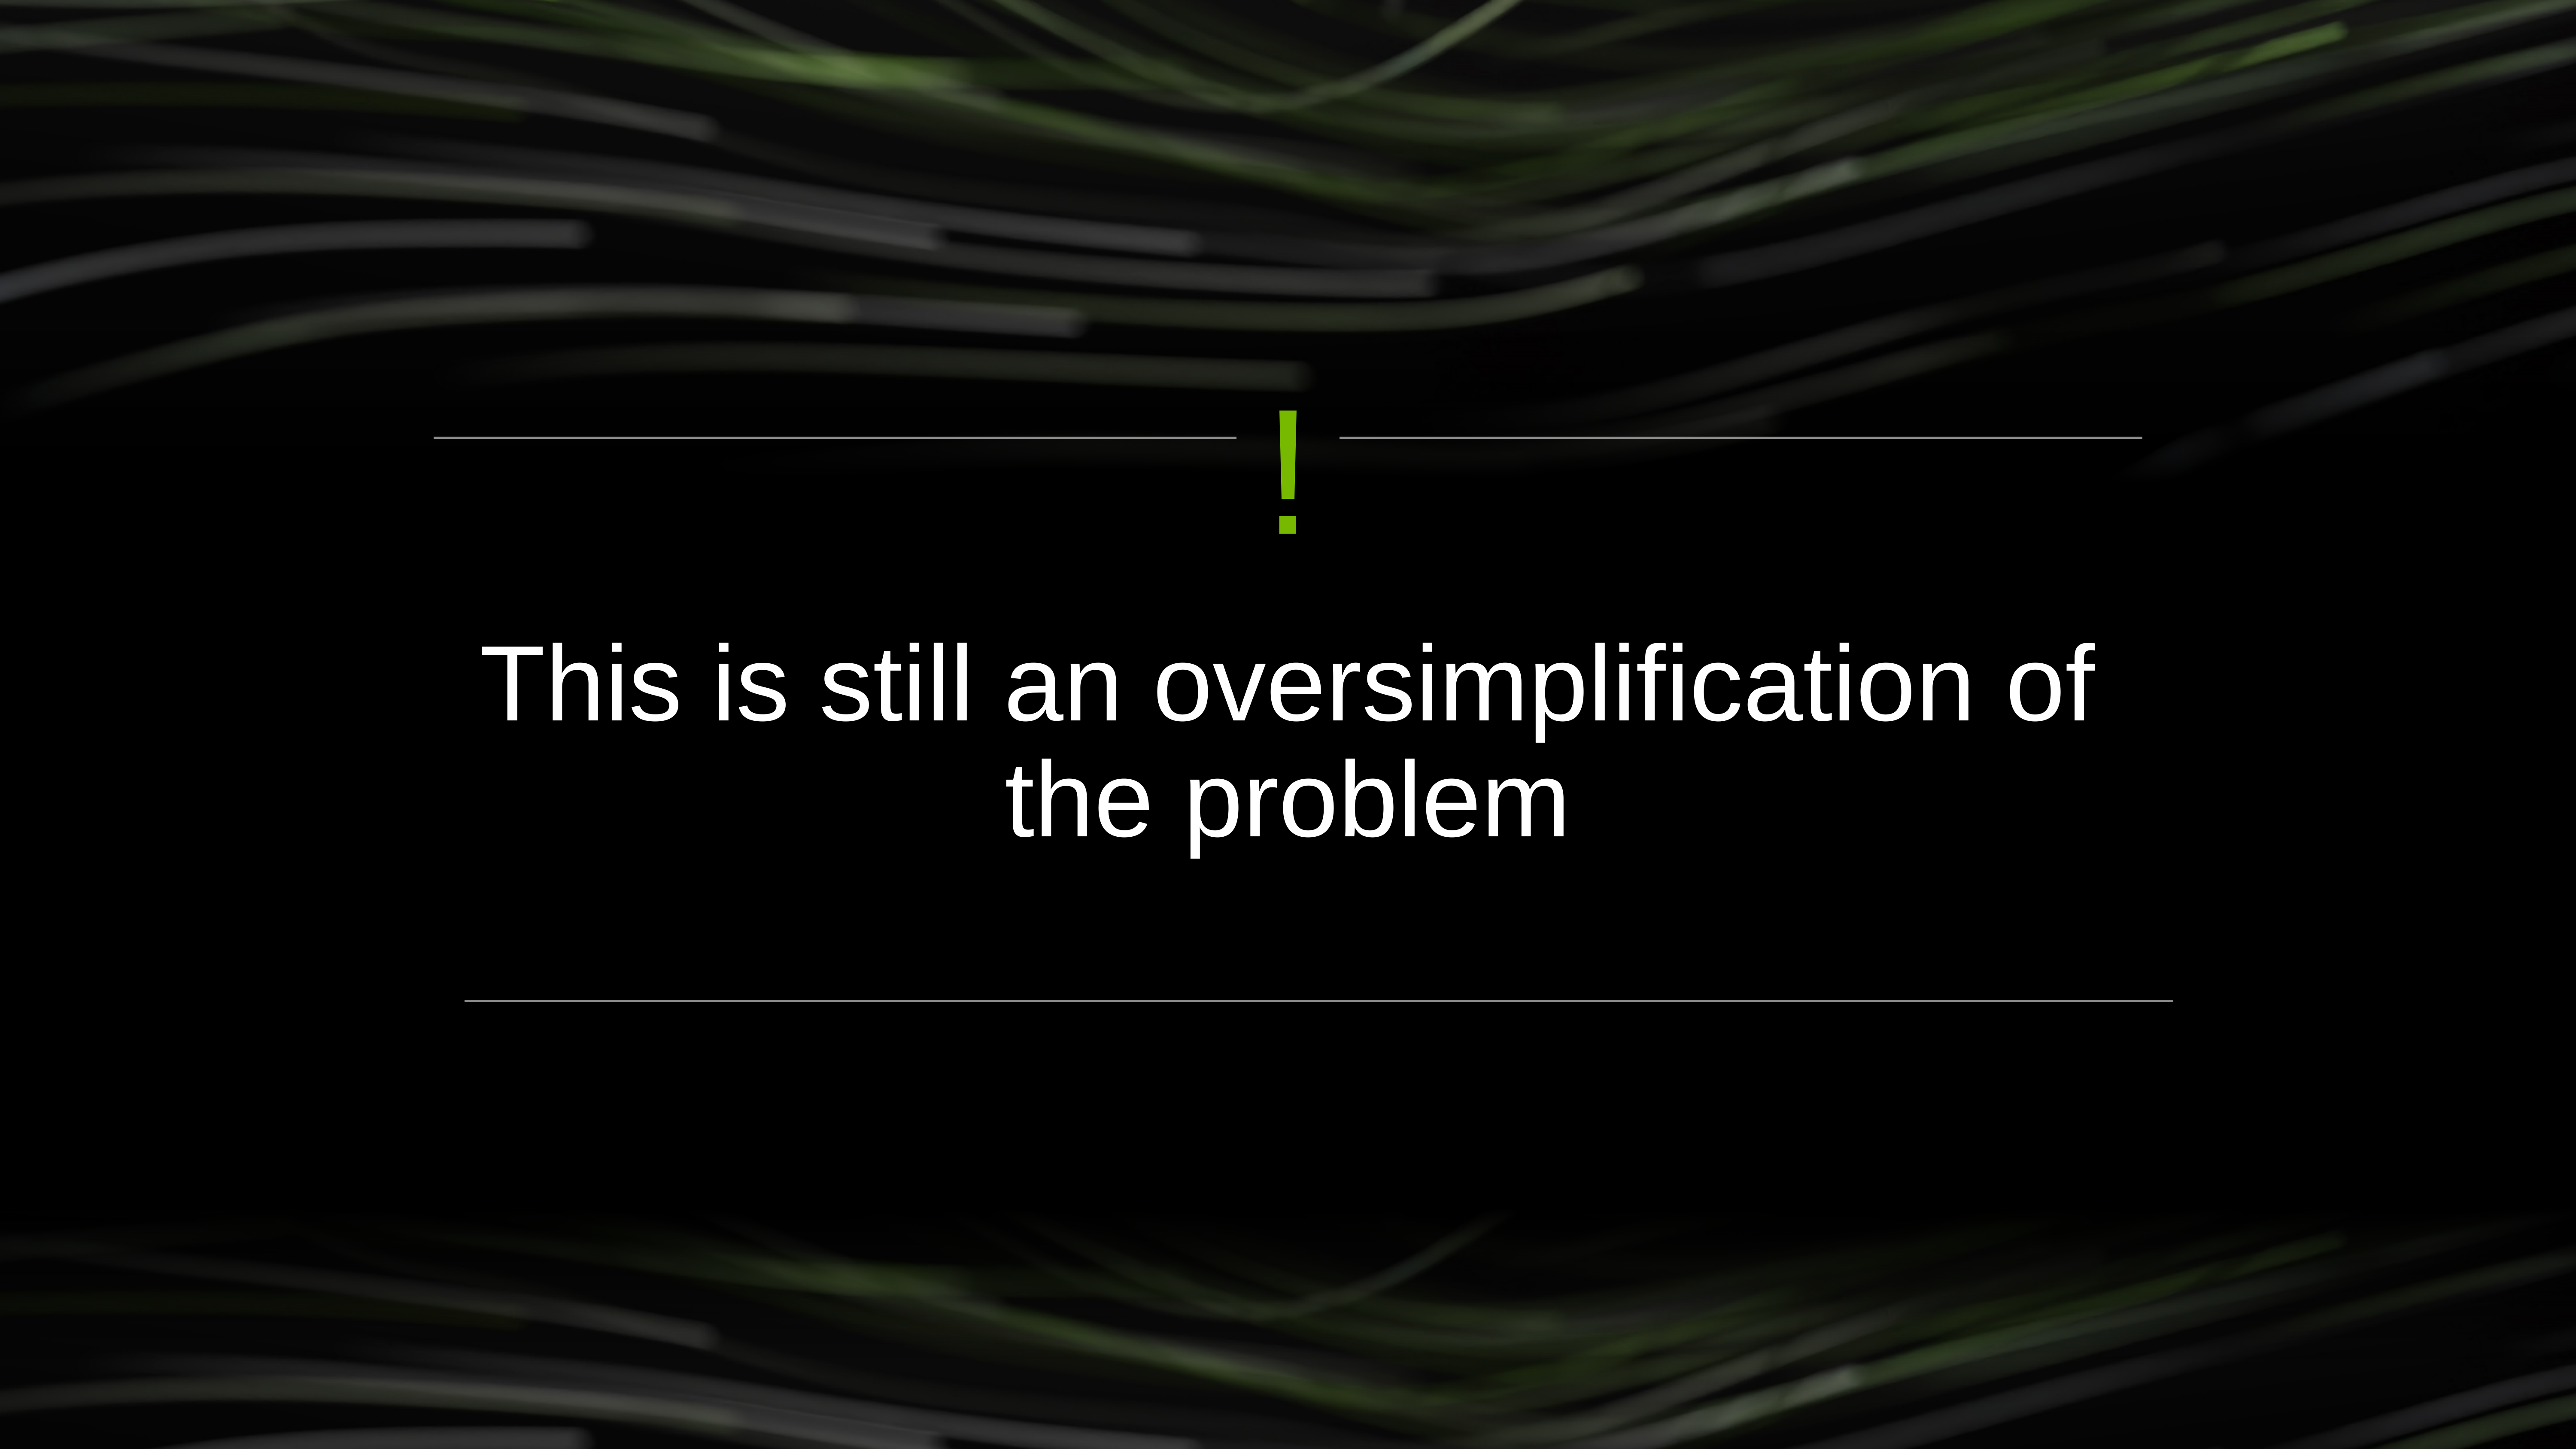

This is still an oversimplification of the problem